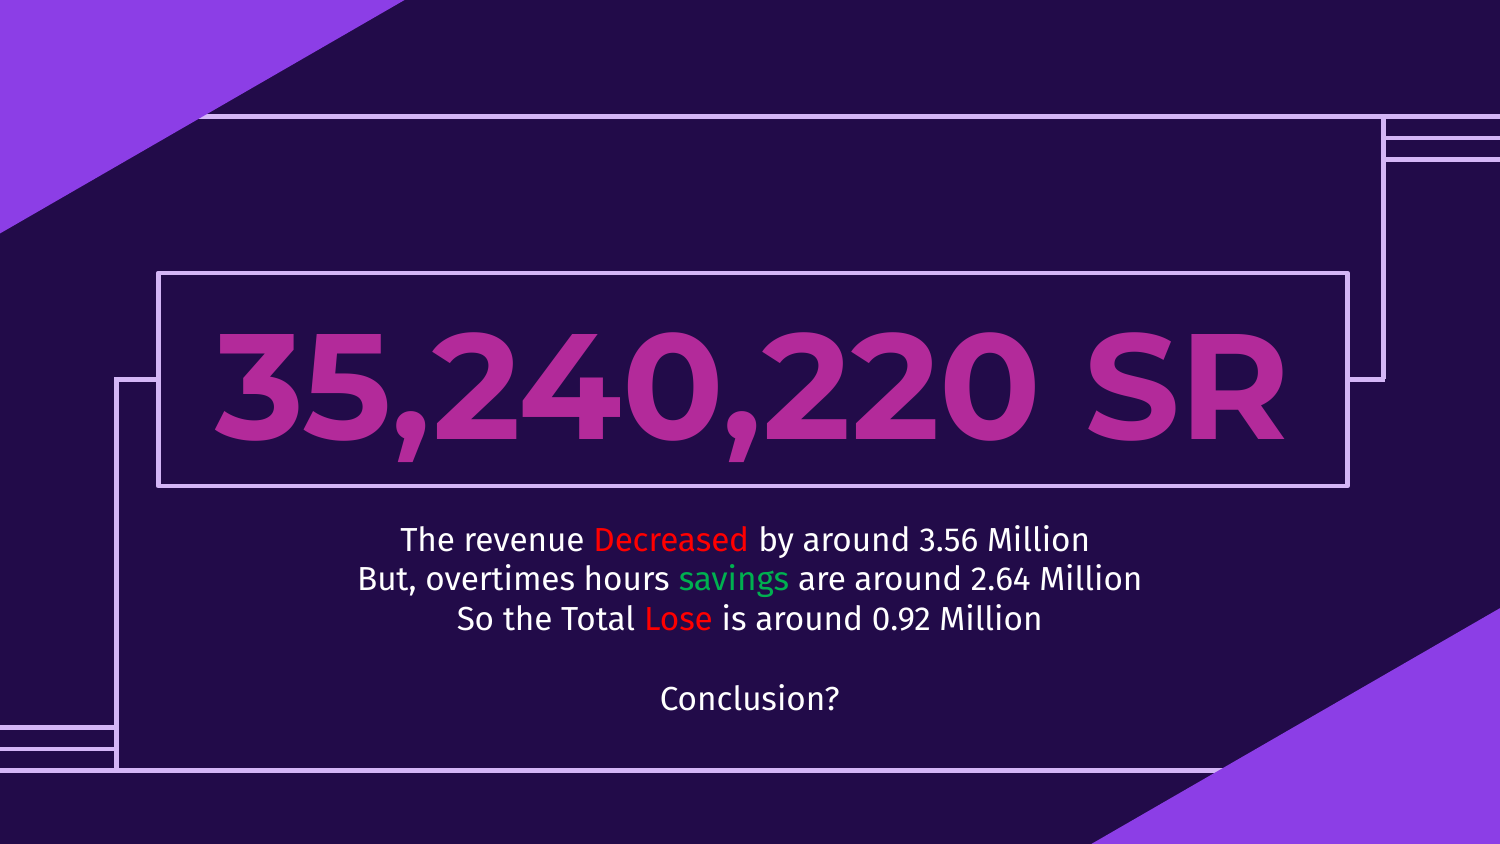

# 35,240,220 SR
The revenue Decreased by around 3.56 Million
But, overtimes hours savings are around 2.64 Million
So the Total Lose is around 0.92 Million

Conclusion?